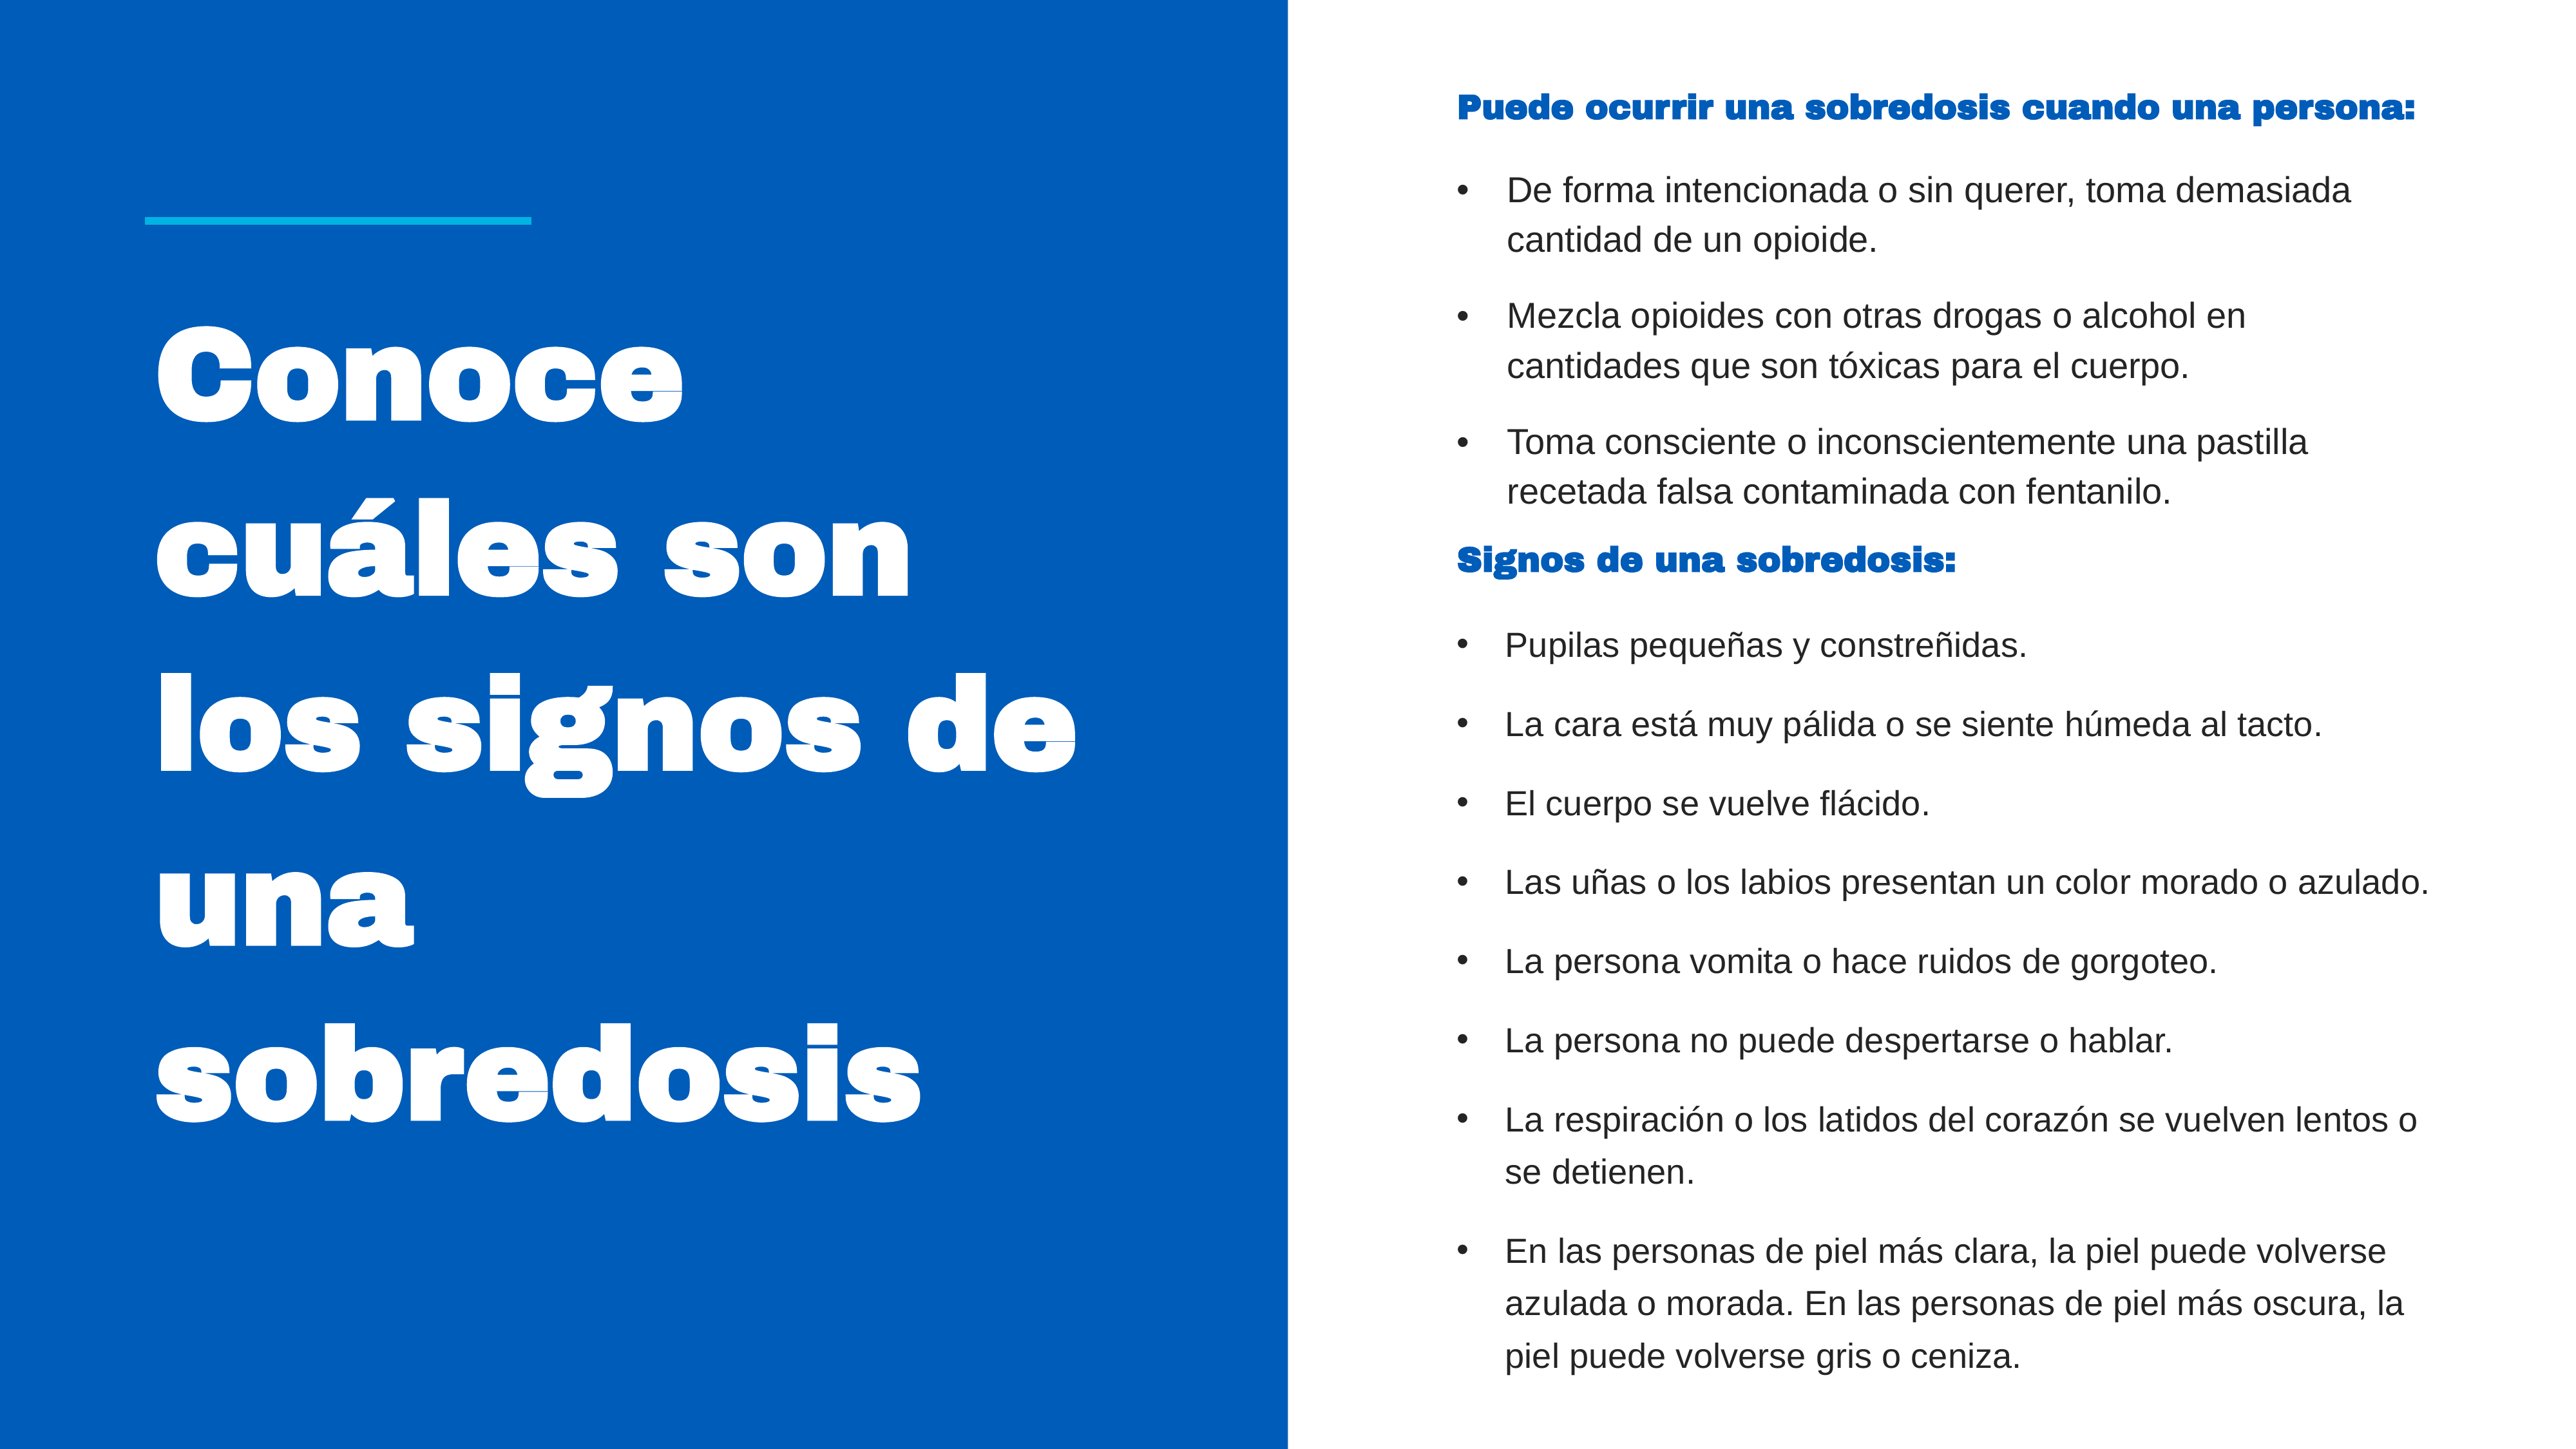

Puede ocurrir una sobredosis cuando una persona:
De forma intencionada o sin querer, toma demasiada cantidad de un opioide.
Mezcla opioides con otras drogas o alcohol en cantidades que son tóxicas para el cuerpo.
Toma consciente o inconscientemente una pastilla recetada falsa contaminada con fentanilo.
Conoce cuáles son los signos de una sobredosis
Signos de una sobredosis:
Pupilas pequeñas y constreñidas.
La cara está muy pálida o se siente húmeda al tacto.
El cuerpo se vuelve flácido.
Las uñas o los labios presentan un color morado o azulado.
La persona vomita o hace ruidos de gorgoteo.
La persona no puede despertarse o hablar.
La respiración o los latidos del corazón se vuelven lentos o se detienen.
En las personas de piel más clara, la piel puede volverse azulada o morada. En las personas de piel más oscura, la piel puede volverse gris o ceniza.